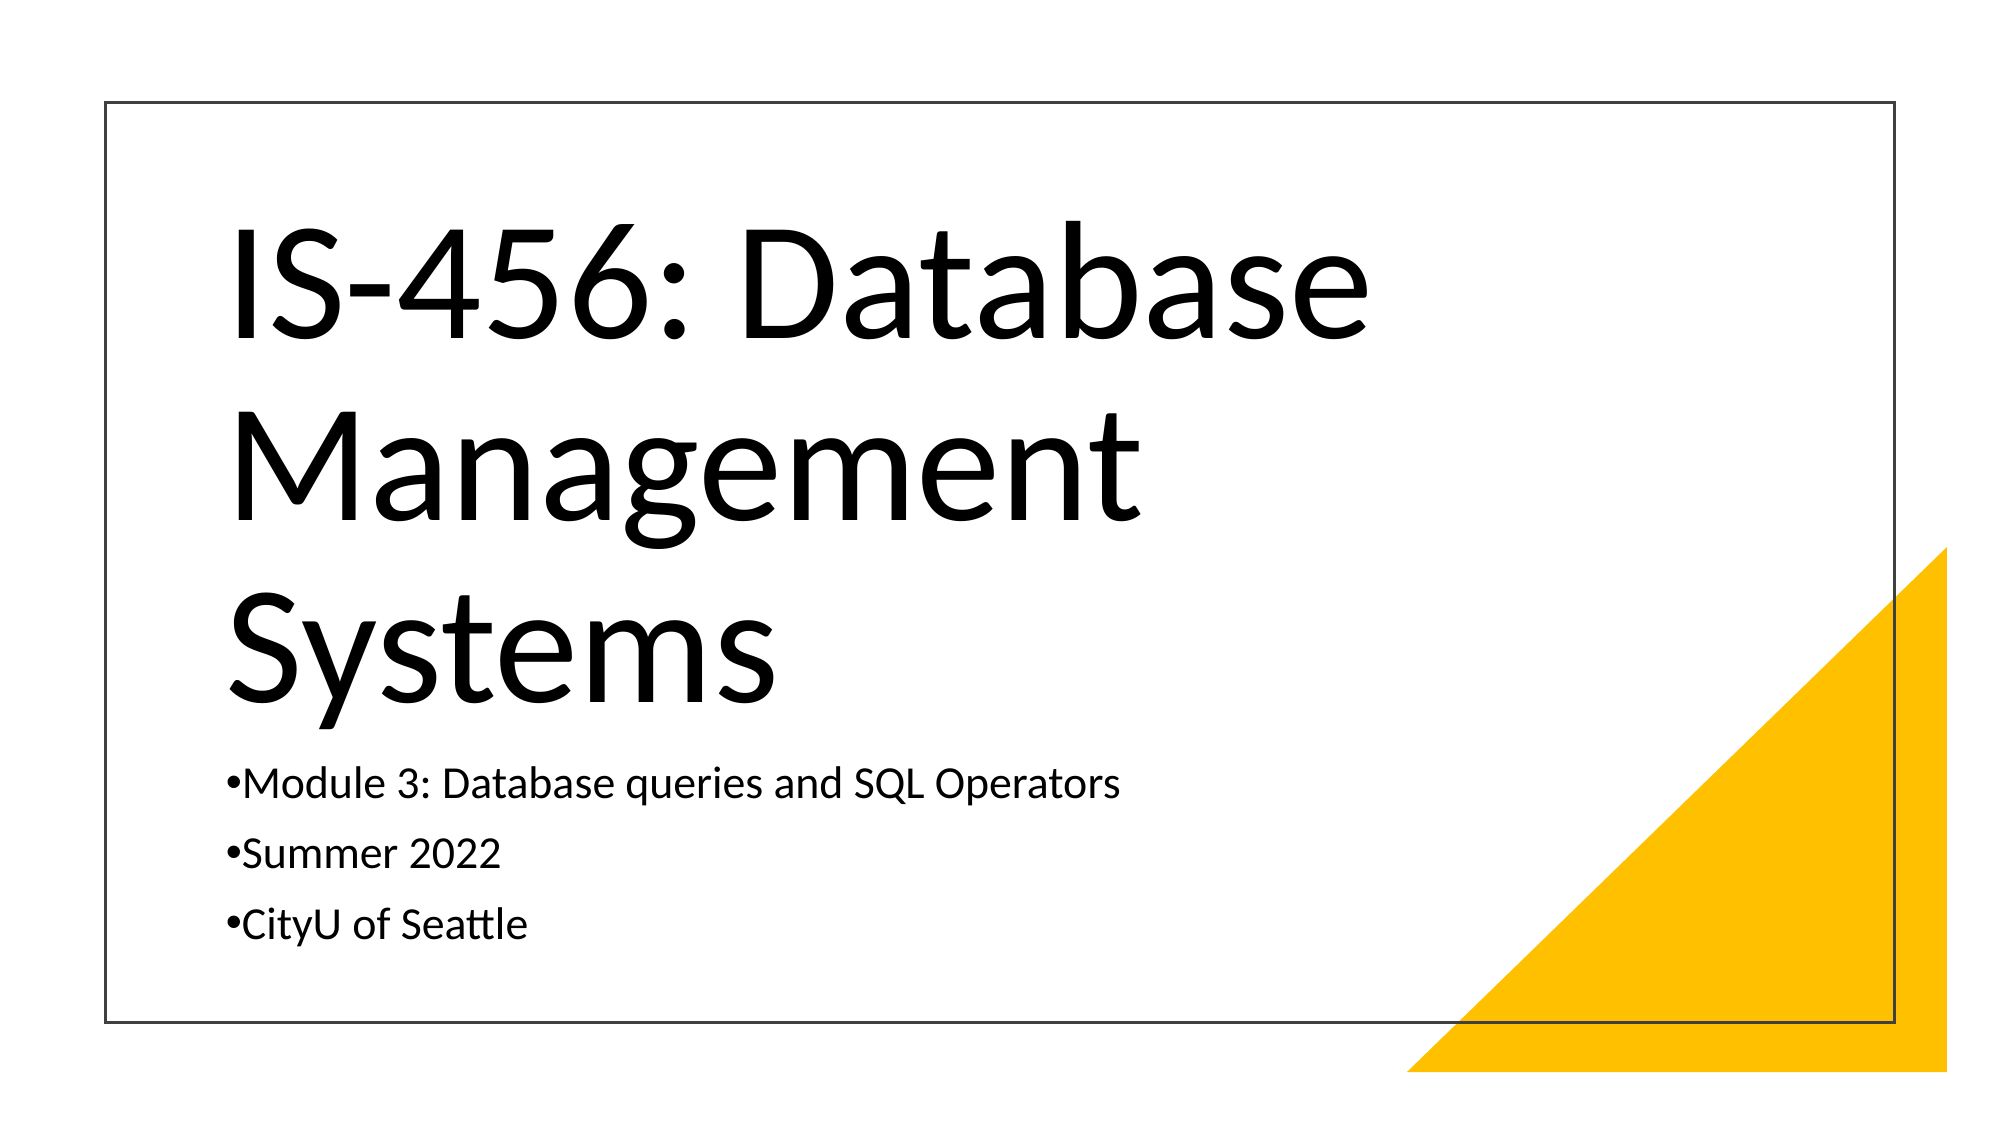

# IS-456: Database Management Systems

Module 3: Database queries and SQL Operators
Summer 2022
CityU of Seattle